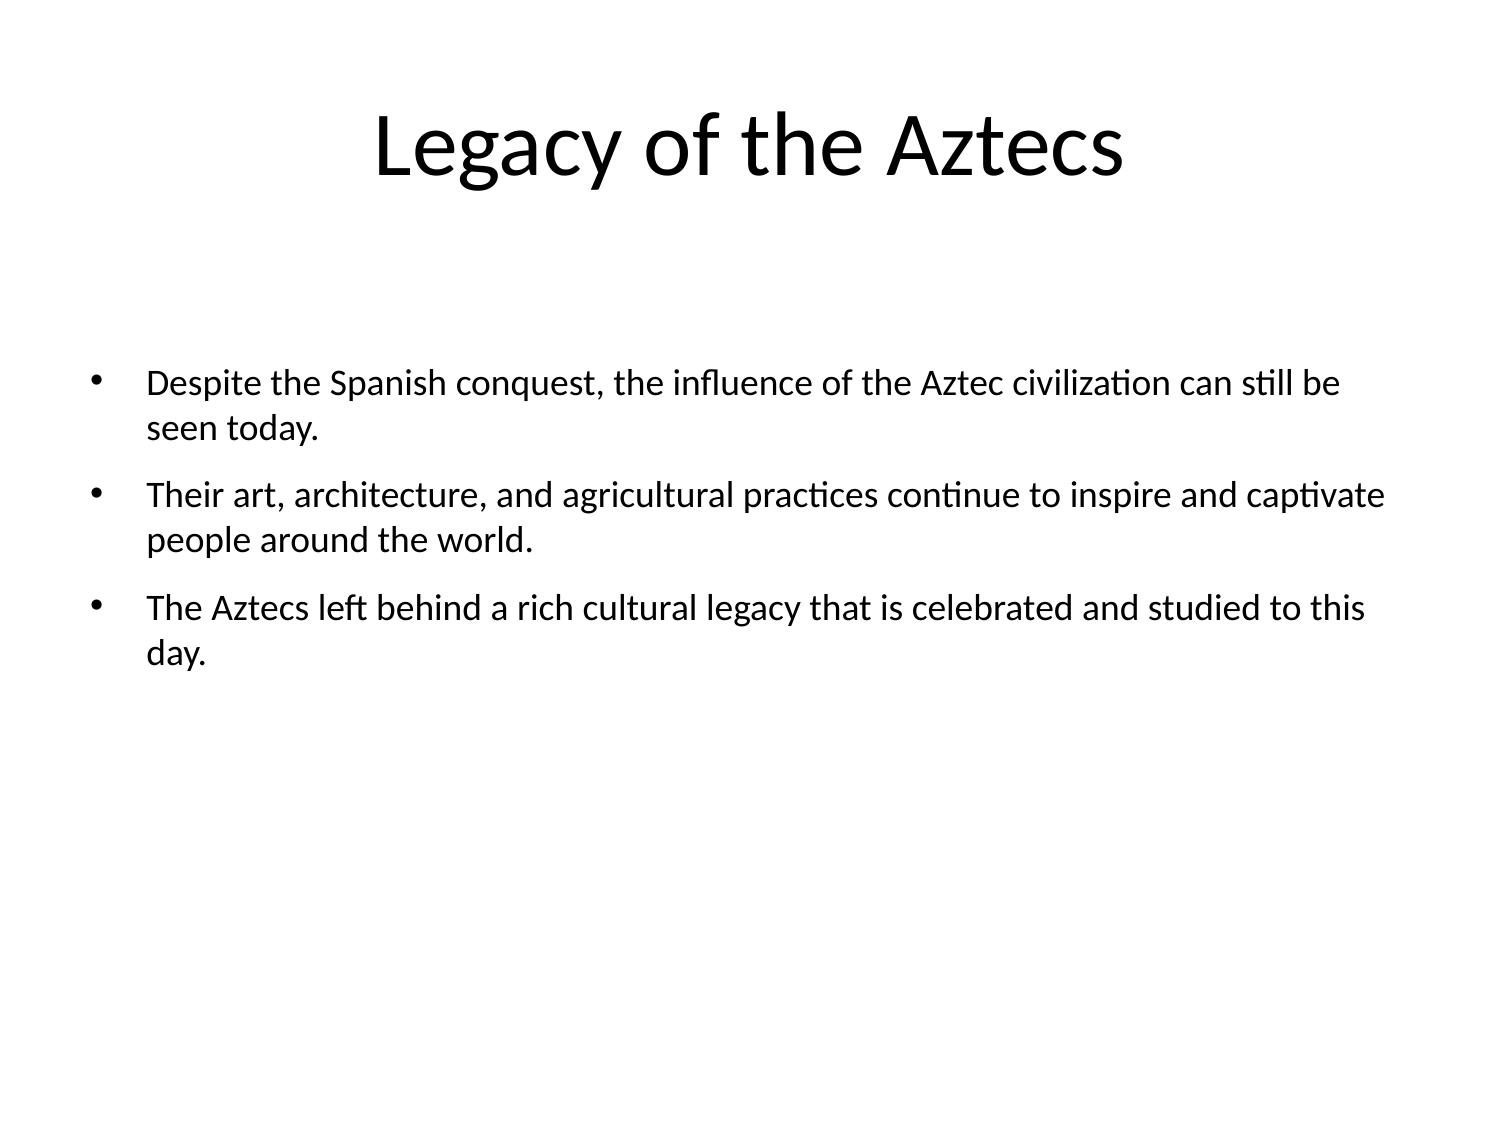

# Legacy of the Aztecs

Despite the Spanish conquest, the influence of the Aztec civilization can still be seen today.
Their art, architecture, and agricultural practices continue to inspire and captivate people around the world.
The Aztecs left behind a rich cultural legacy that is celebrated and studied to this day.